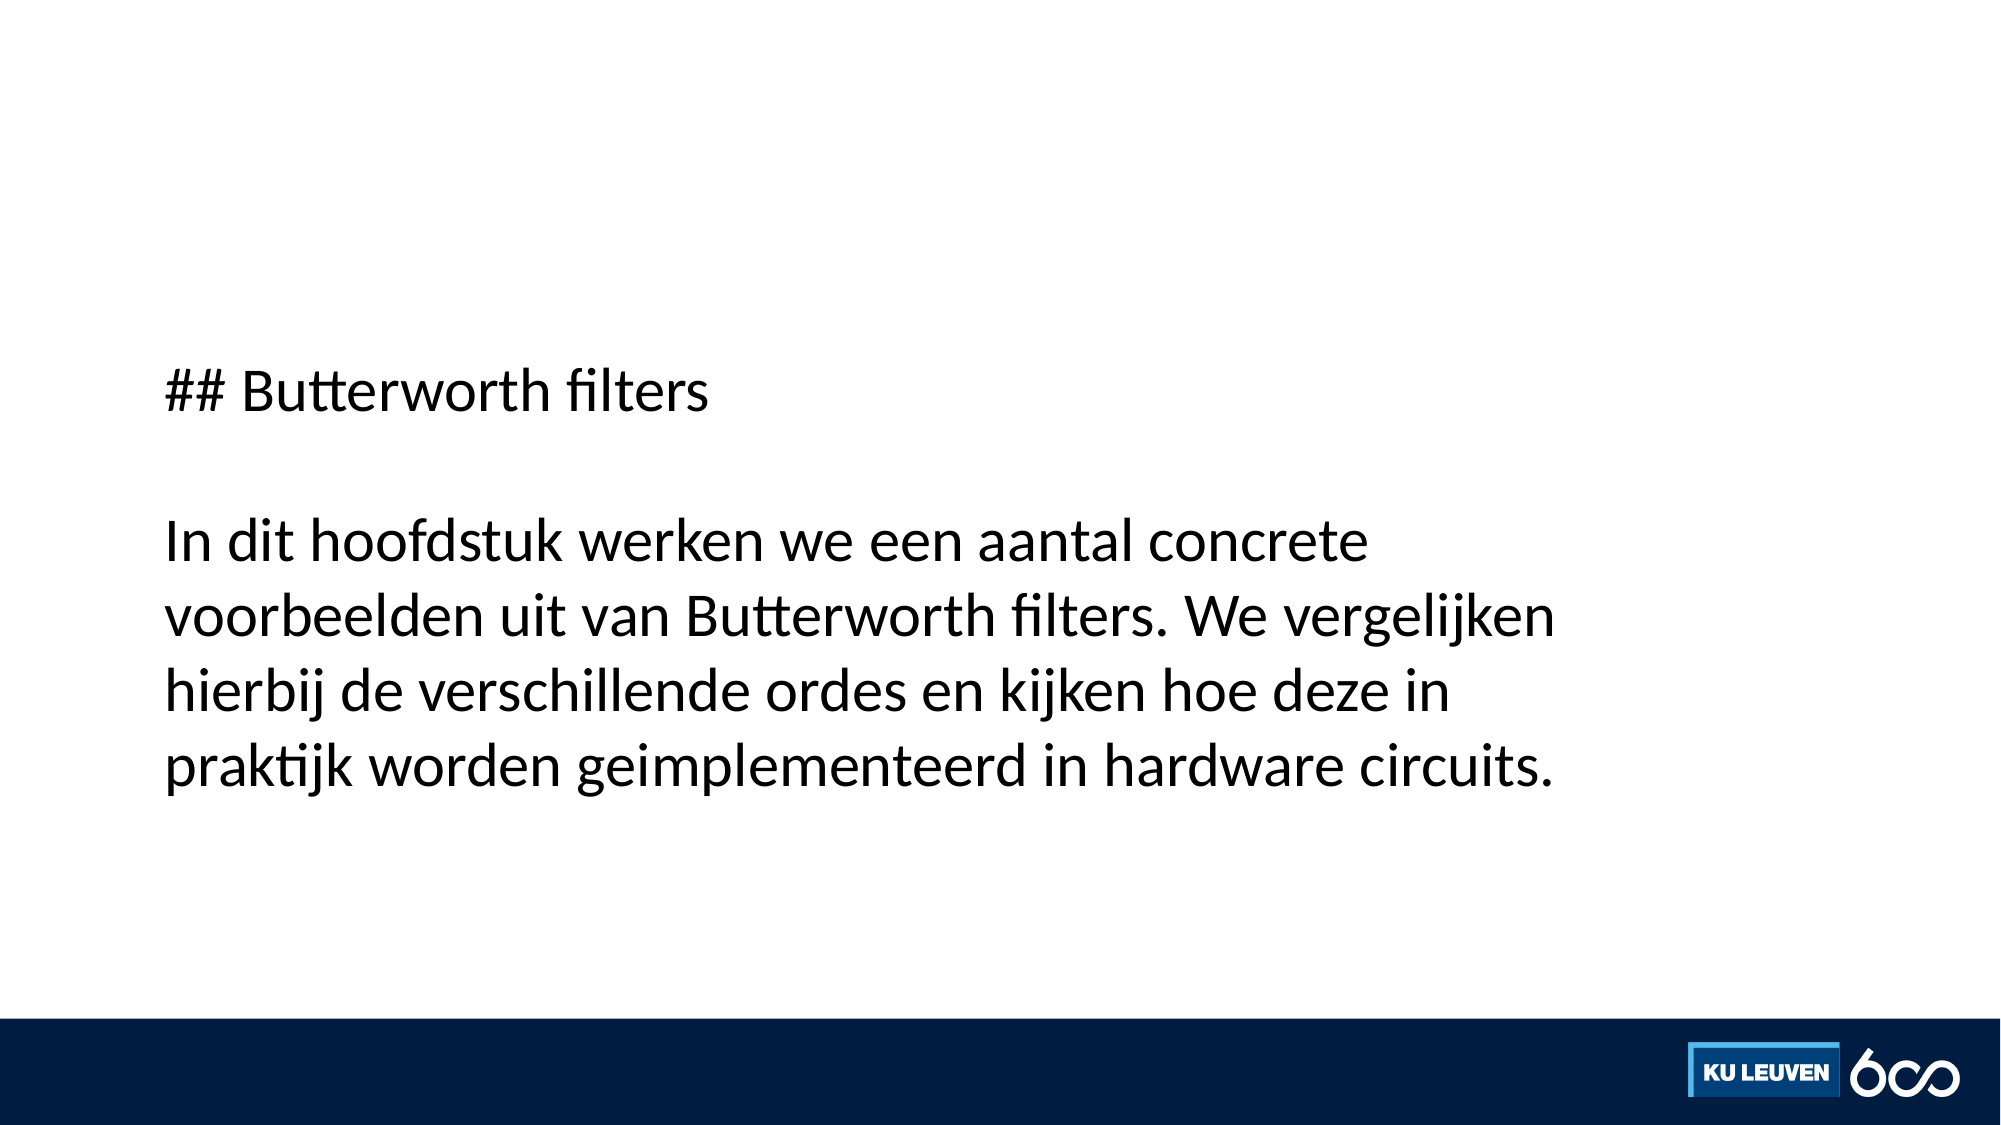

#
## Butterworth filters

In dit hoofdstuk werken we een aantal concrete voorbeelden uit van Butterworth filters. We vergelijken hierbij de verschillende ordes en kijken hoe deze in praktijk worden geimplementeerd in hardware circuits.